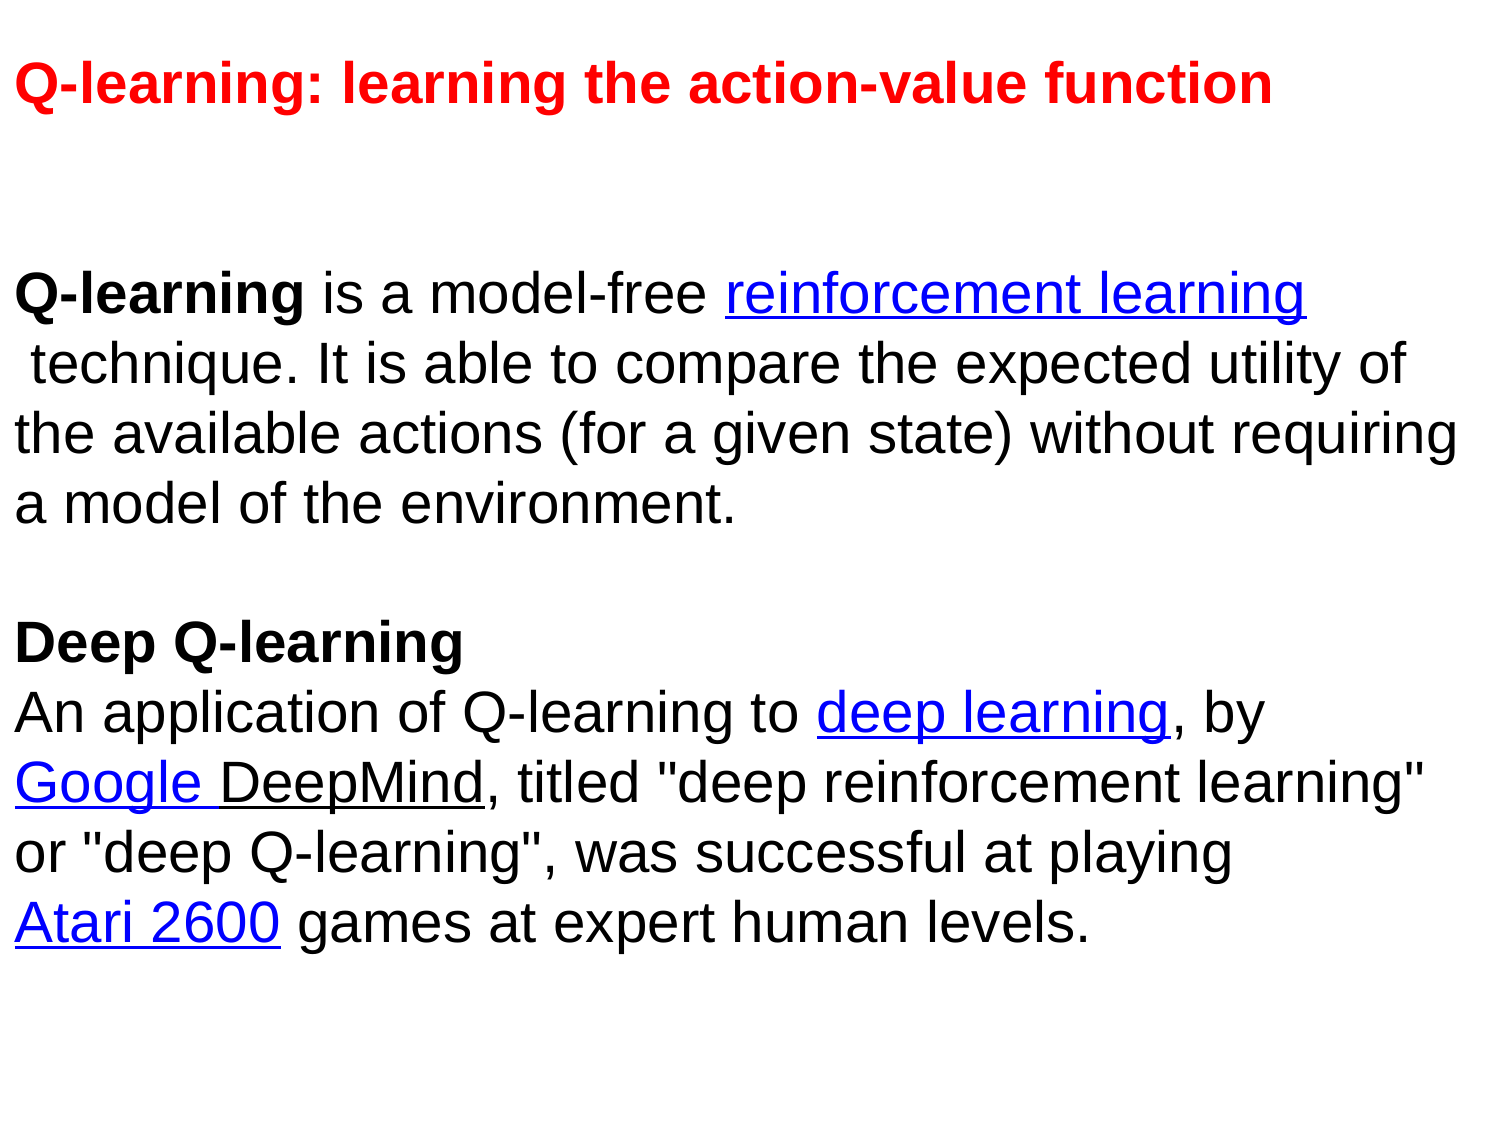

Q-learning: learning the action-value function

Q-learning is a model-free reinforcement learning technique. It is able to compare the expected utility of the available actions (for a given state) without requiring a model of the environment.

Deep Q-learning
An application of Q-learning to deep learning, by Google DeepMind, titled "deep reinforcement learning" or "deep Q-learning", was successful at playing Atari 2600 games at expert human levels.